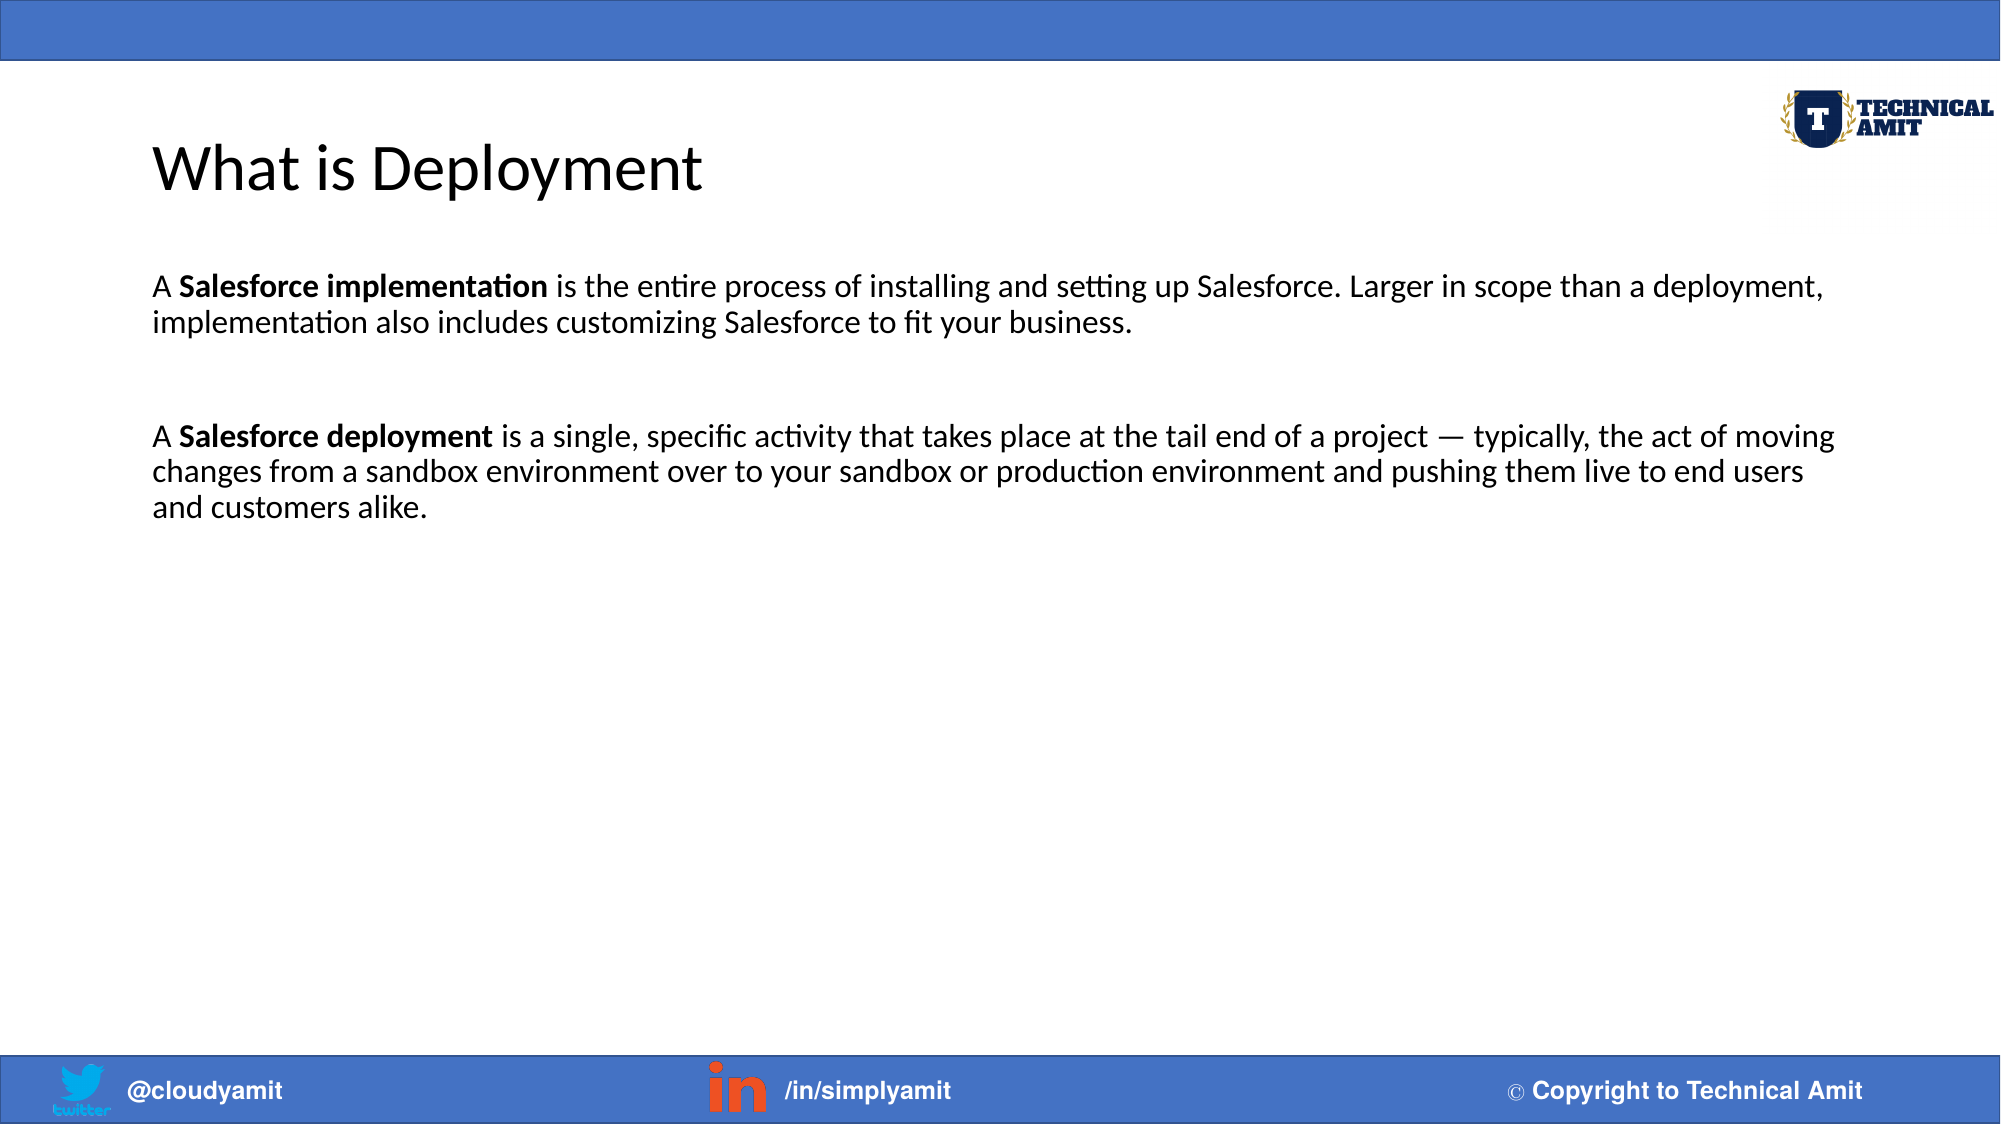

# What is Deployment
A Salesforce implementation is the entire process of installing and setting up Salesforce. Larger in scope than a deployment, implementation also includes customizing Salesforce to fit your business.

A Salesforce deployment is a single, specific activity that takes place at the tail end of a project — typically, the act of moving changes from a sandbox environment over to your sandbox or production environment and pushing them live to end users and customers alike.